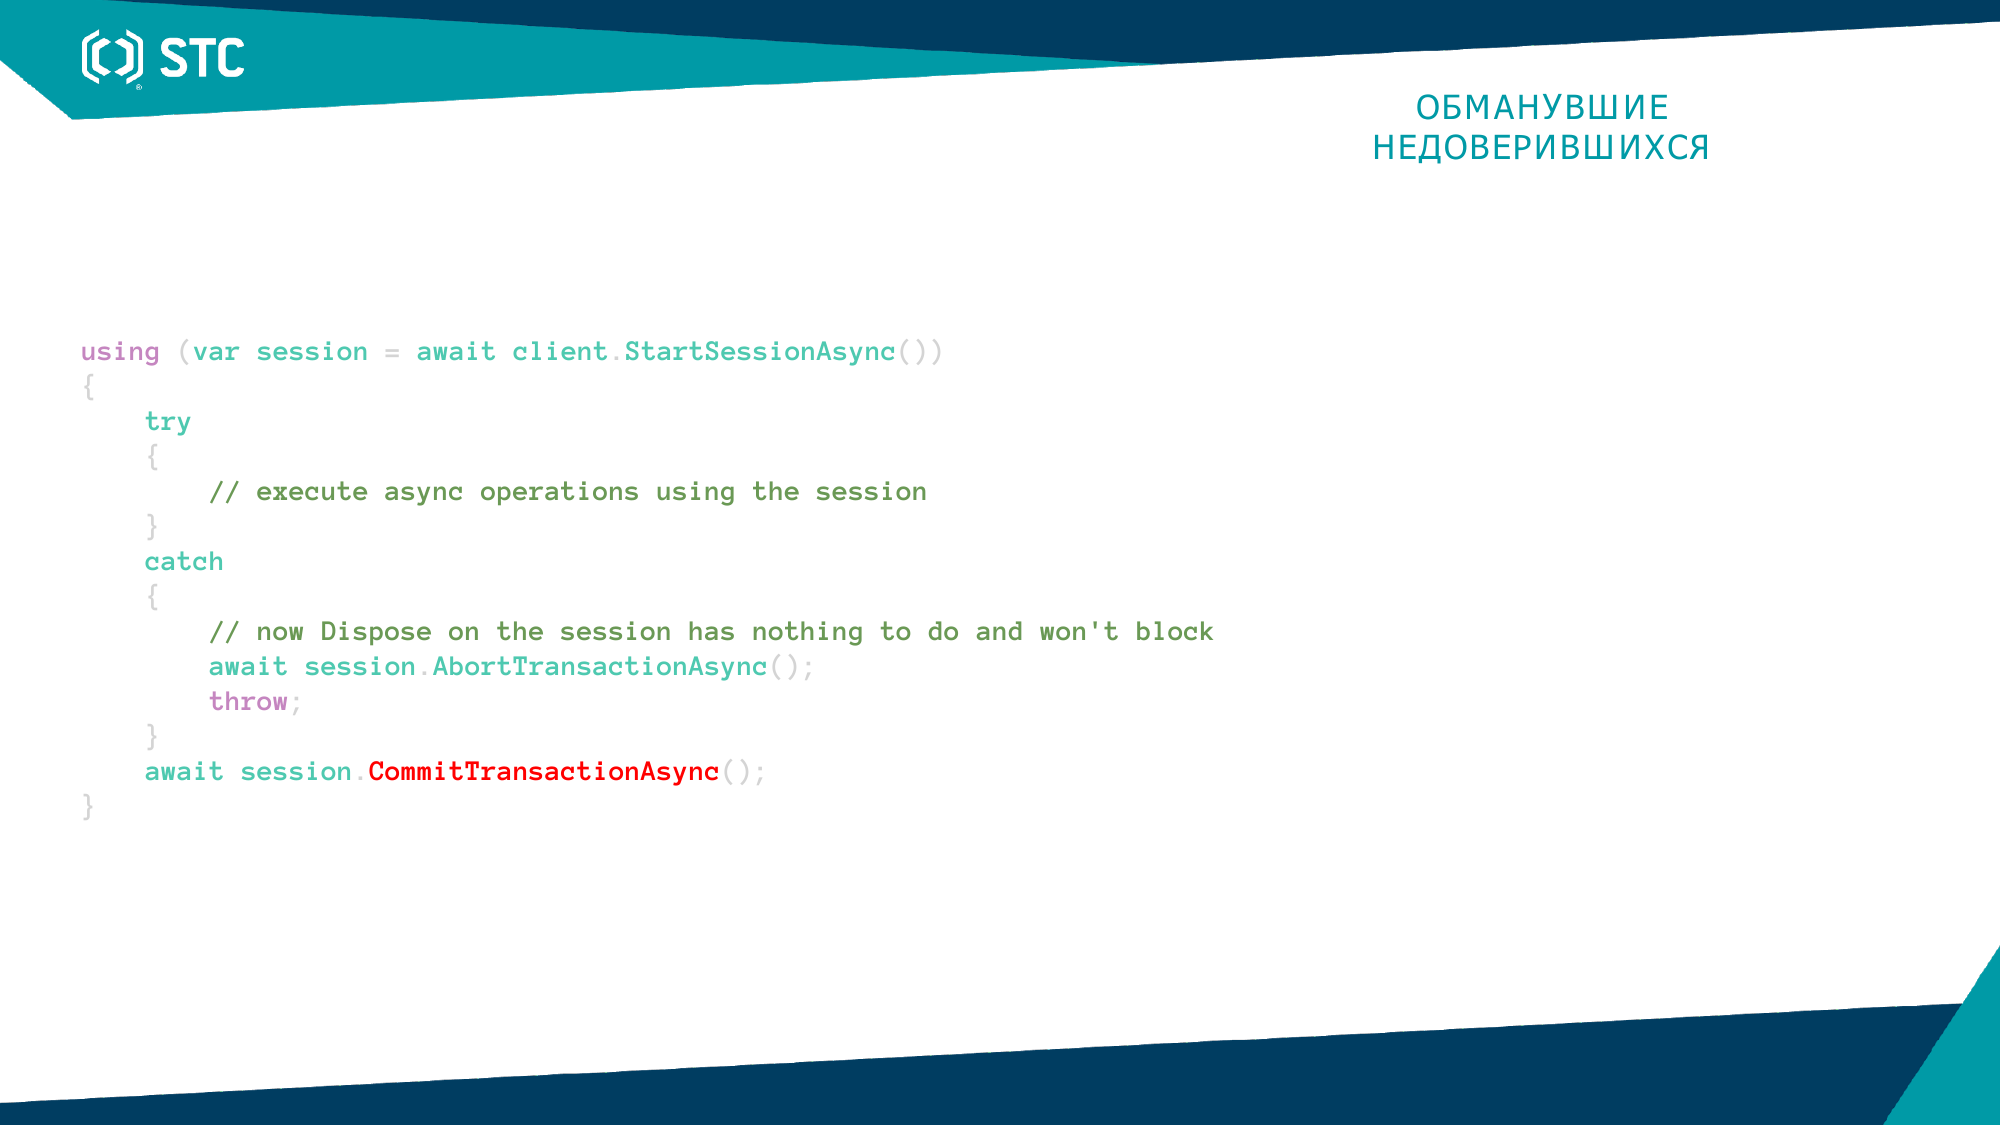

ОБМАНУВШИЕ НЕДОВЕРИВШИХСЯ
using (var session = await client.StartSessionAsync())
{
    try
    {
        // execute async operations using the session
    }
    catch
    {
        // now Dispose on the session has nothing to do and won't block
        await session.AbortTransactionAsync();
        throw;
    }
    await session.CommitTransactionAsync();
}
66